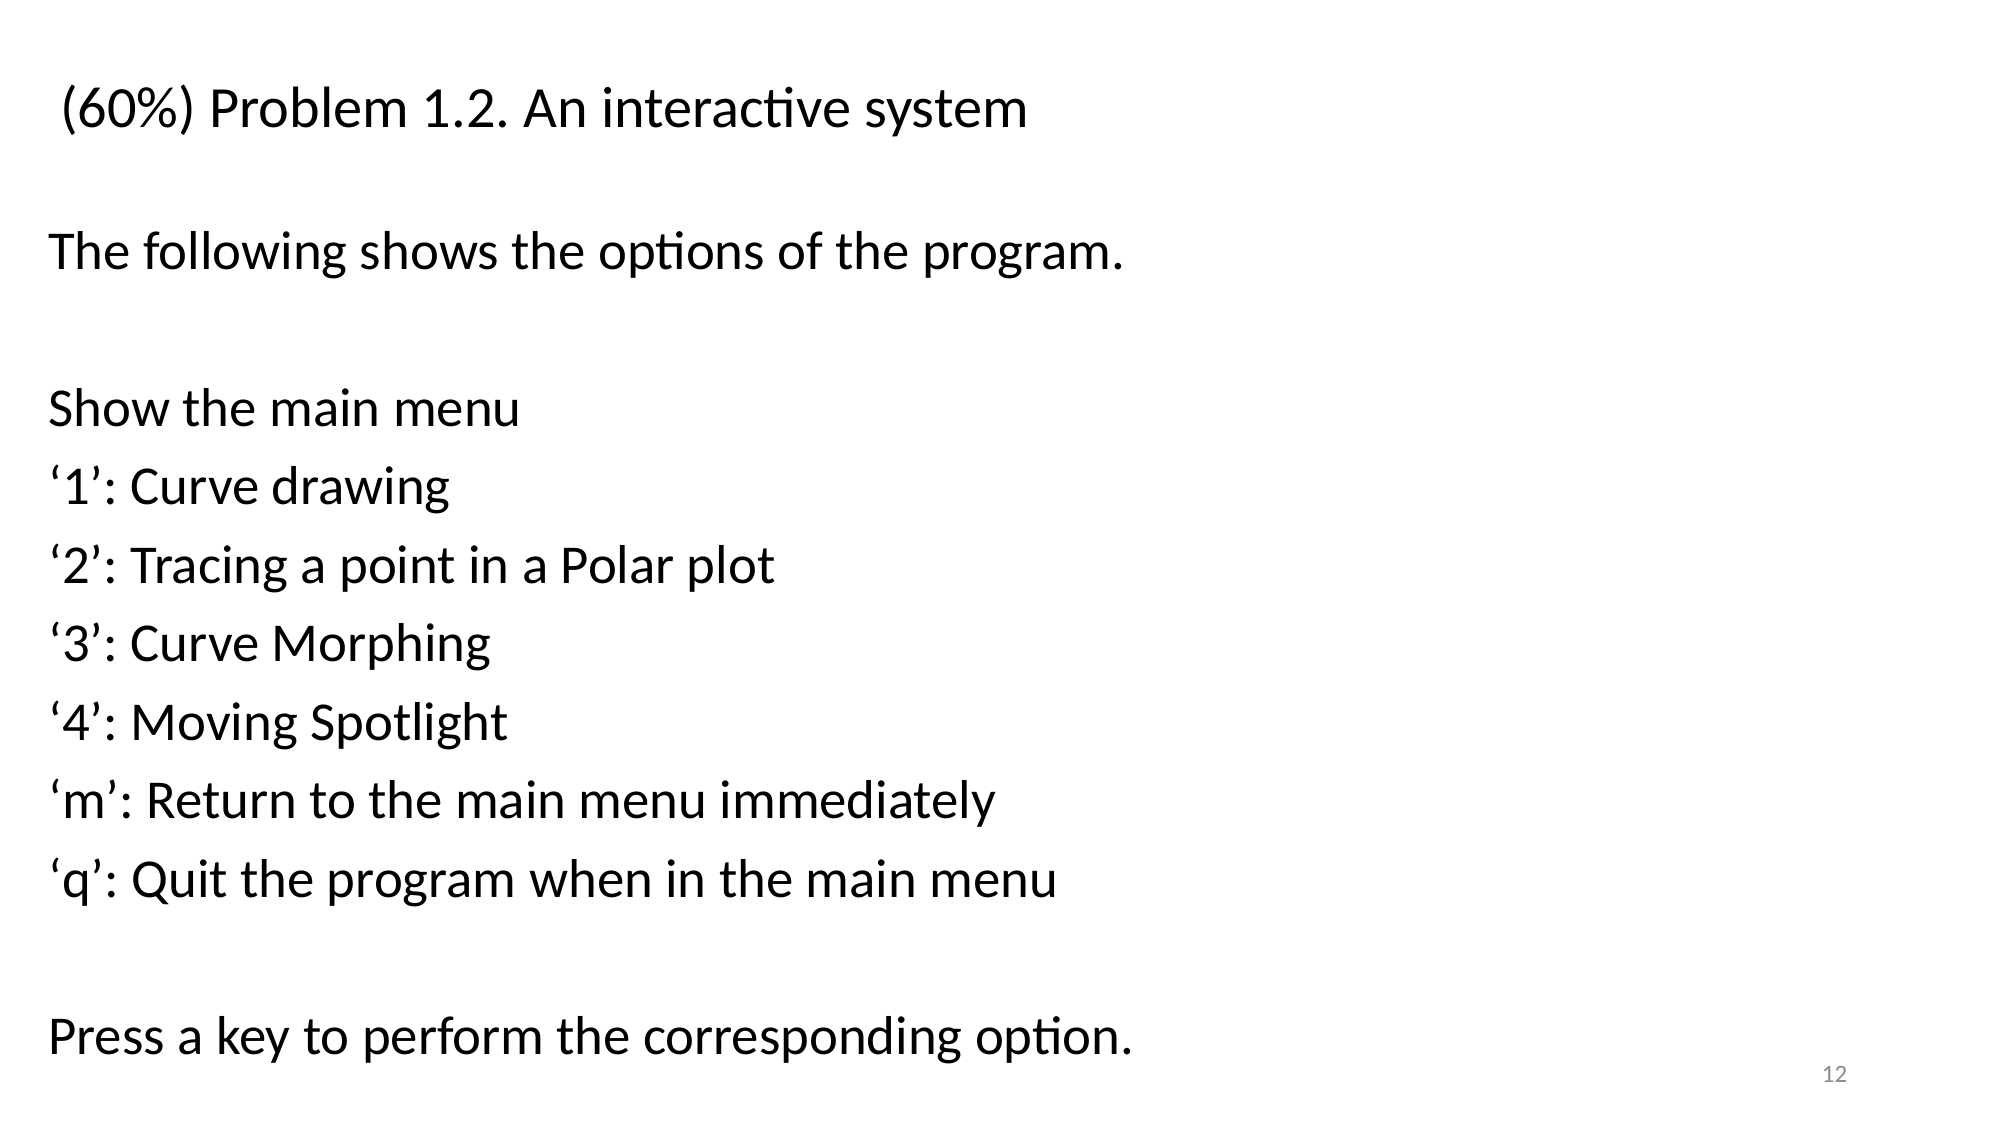

# (60%) Problem 1.2. An interactive system
The following shows the options of the program.

Show the main menu
‘1’: Curve drawing
‘2’: Tracing a point in a Polar plot
‘3’: Curve Morphing
‘4’: Moving Spotlight
‘m’: Return to the main menu immediately
‘q’: Quit the program when in the main menu

Press a key to perform the corresponding option.

12